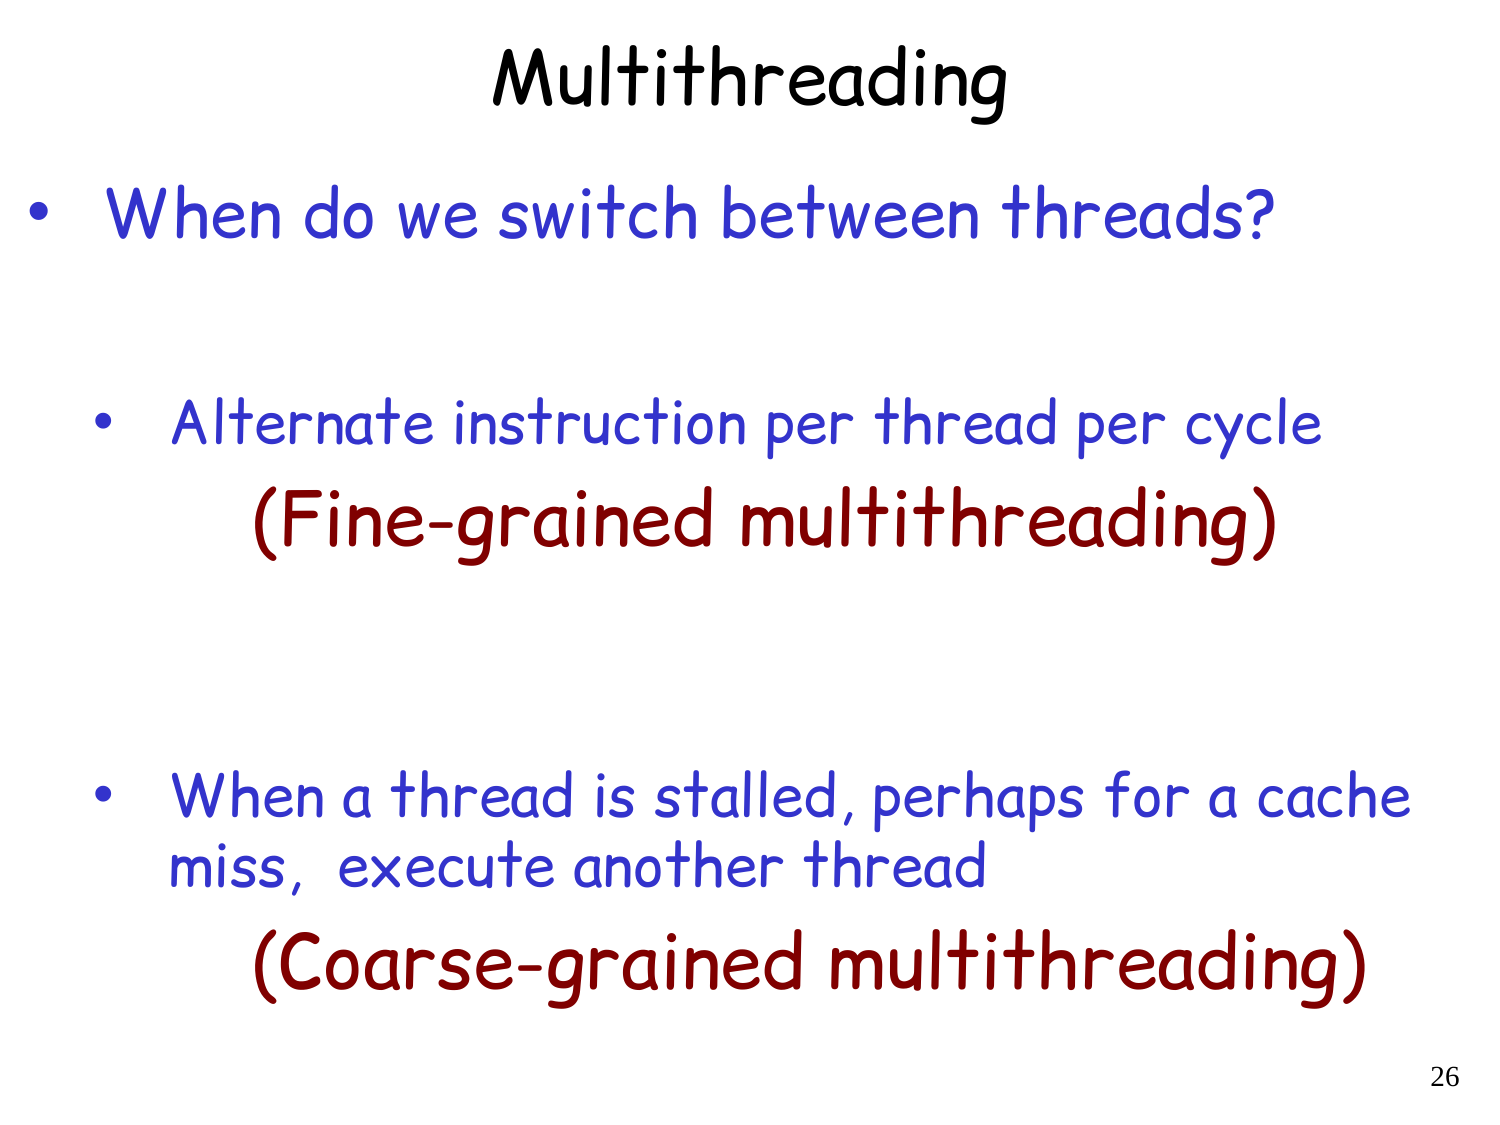

# Multithreading

When do we switch between threads?

Alternate instruction per thread per cycle
         (Fine-grained multithreading)

When a thread is stalled, perhaps for a cache miss,  execute another thread
         (Coarse-grained multithreading)

26